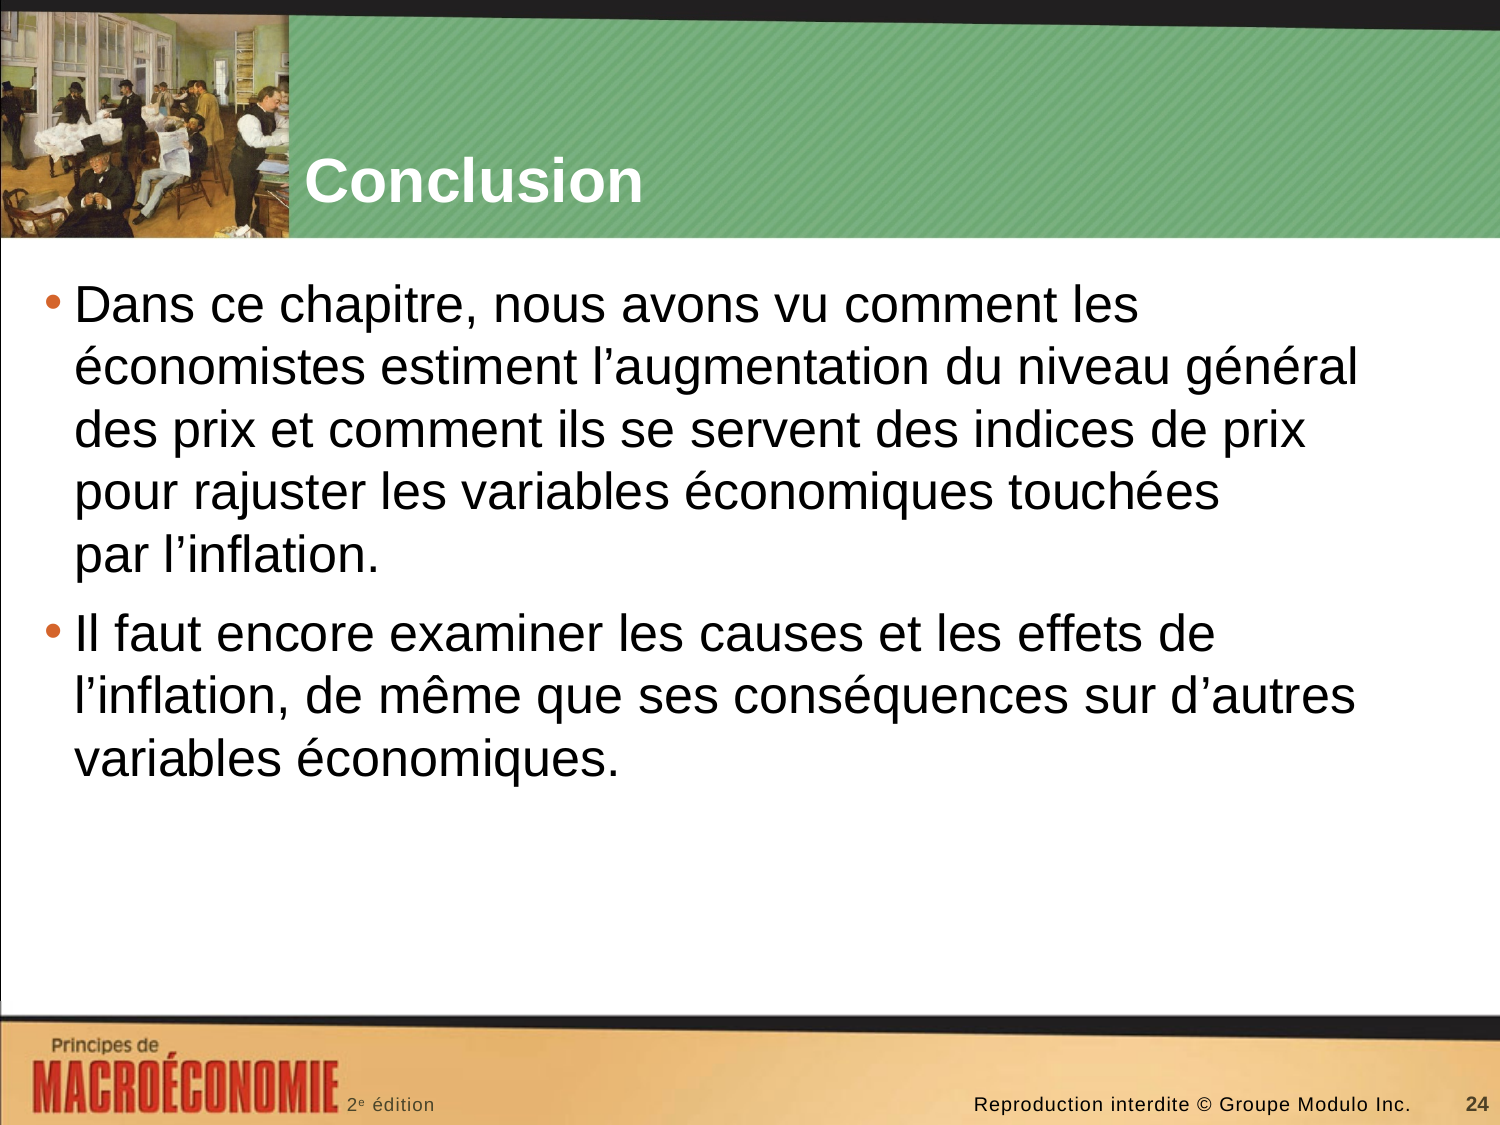

# Conclusion
Dans ce chapitre, nous avons vu comment les économistes estiment l’augmentation du niveau général des prix et comment ils se servent des indices de prix  pour rajuster les variables économiques touchées          par l’inflation.
Il faut encore examiner les causes et les effets de l’inflation, de même que ses conséquences sur d’autres variables économiques.
24